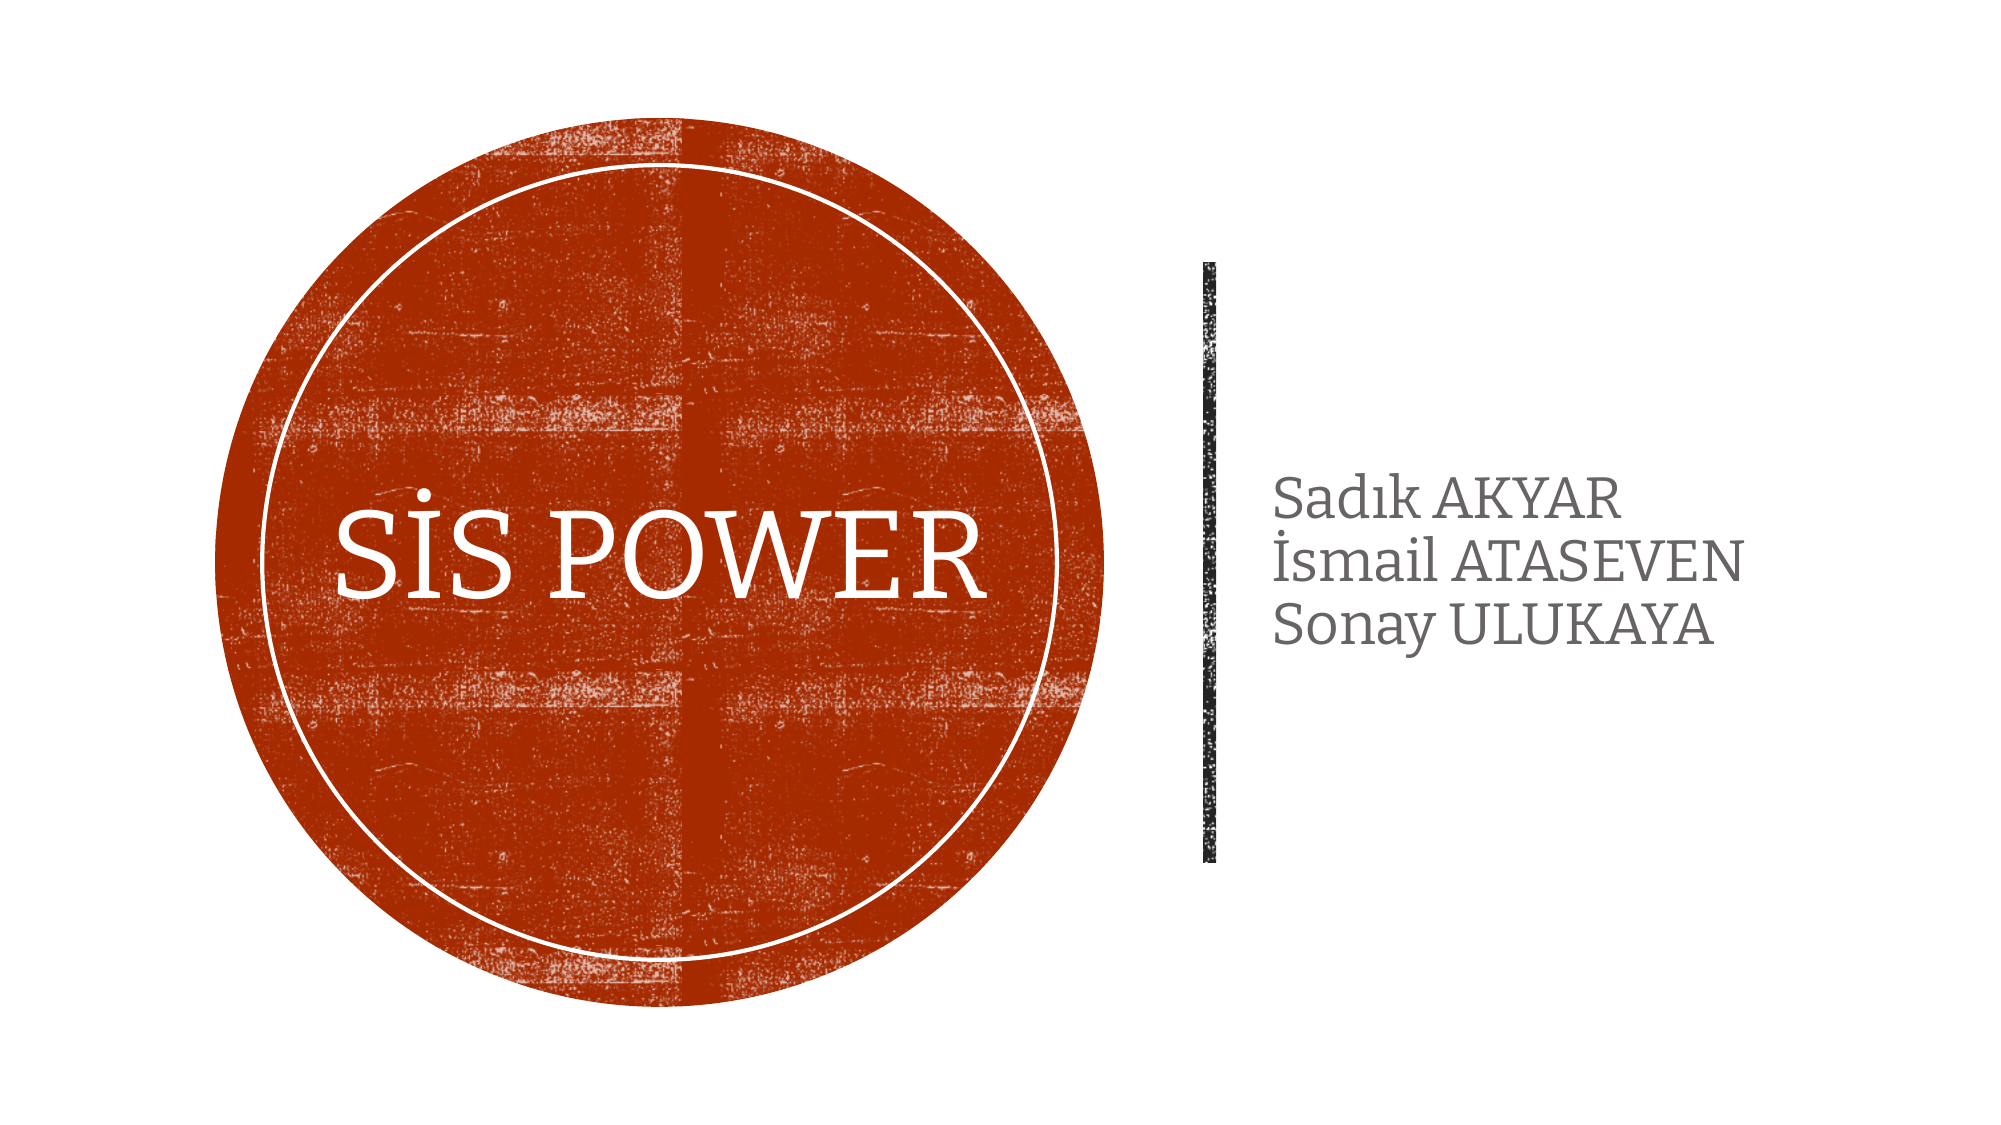

# SİS POWER
Sadık AKYAR İsmail ATASEVEN Sonay ULUKAYA